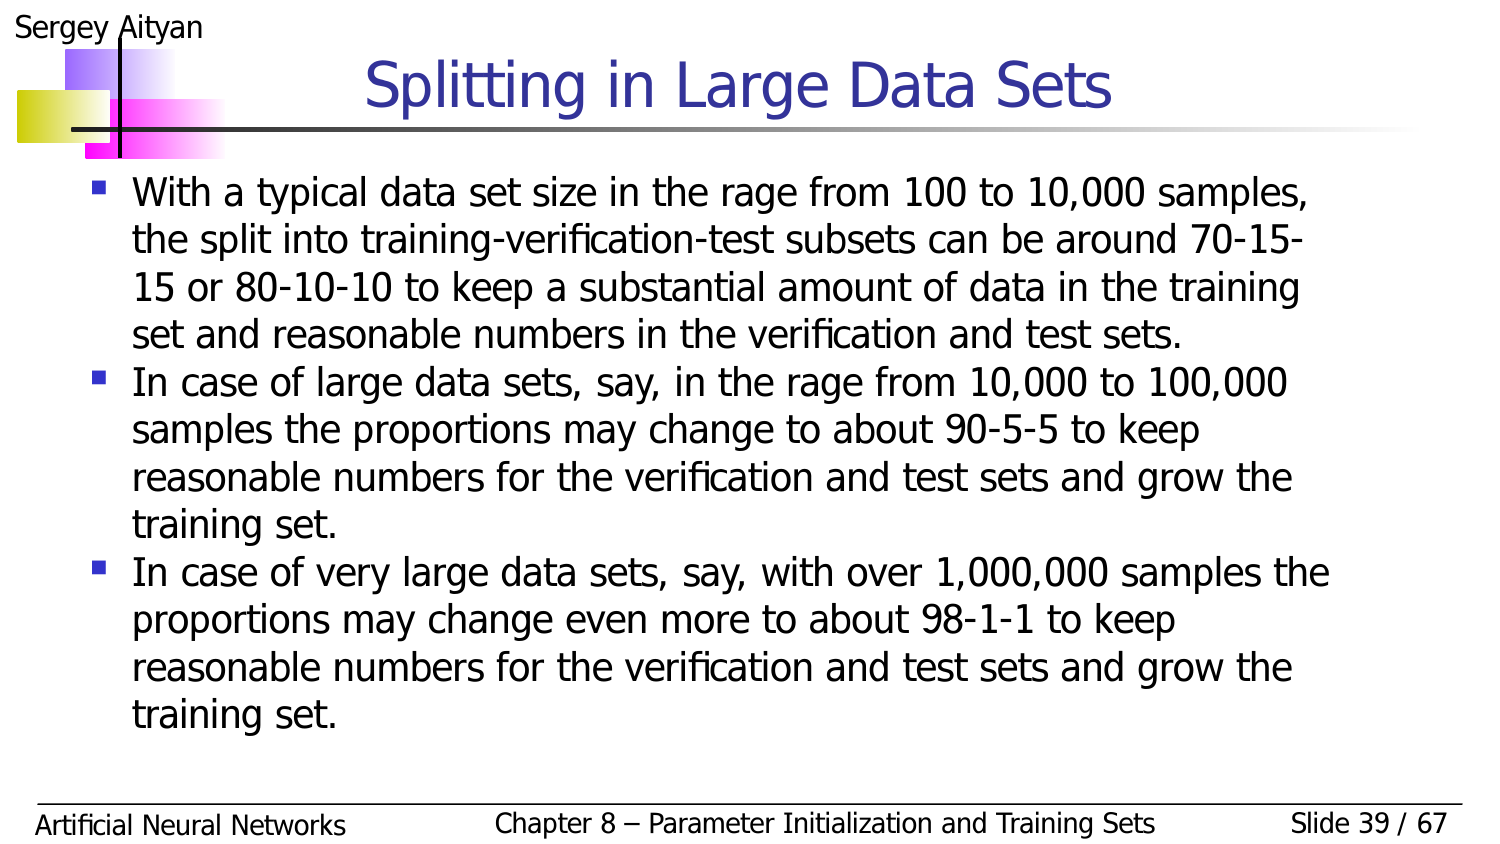

# Splitting in Large Data Sets
With a typical data set size in the rage from 100 to 10,000 samples, the split into training-verification-test subsets can be around 70-15-15 or 80-10-10 to keep a substantial amount of data in the training set and reasonable numbers in the verification and test sets.
In case of large data sets, say, in the rage from 10,000 to 100,000 samples the proportions may change to about 90-5-5 to keep reasonable numbers for the verification and test sets and grow the training set.
In case of very large data sets, say, with over 1,000,000 samples the proportions may change even more to about 98-1-1 to keep reasonable numbers for the verification and test sets and grow the training set.